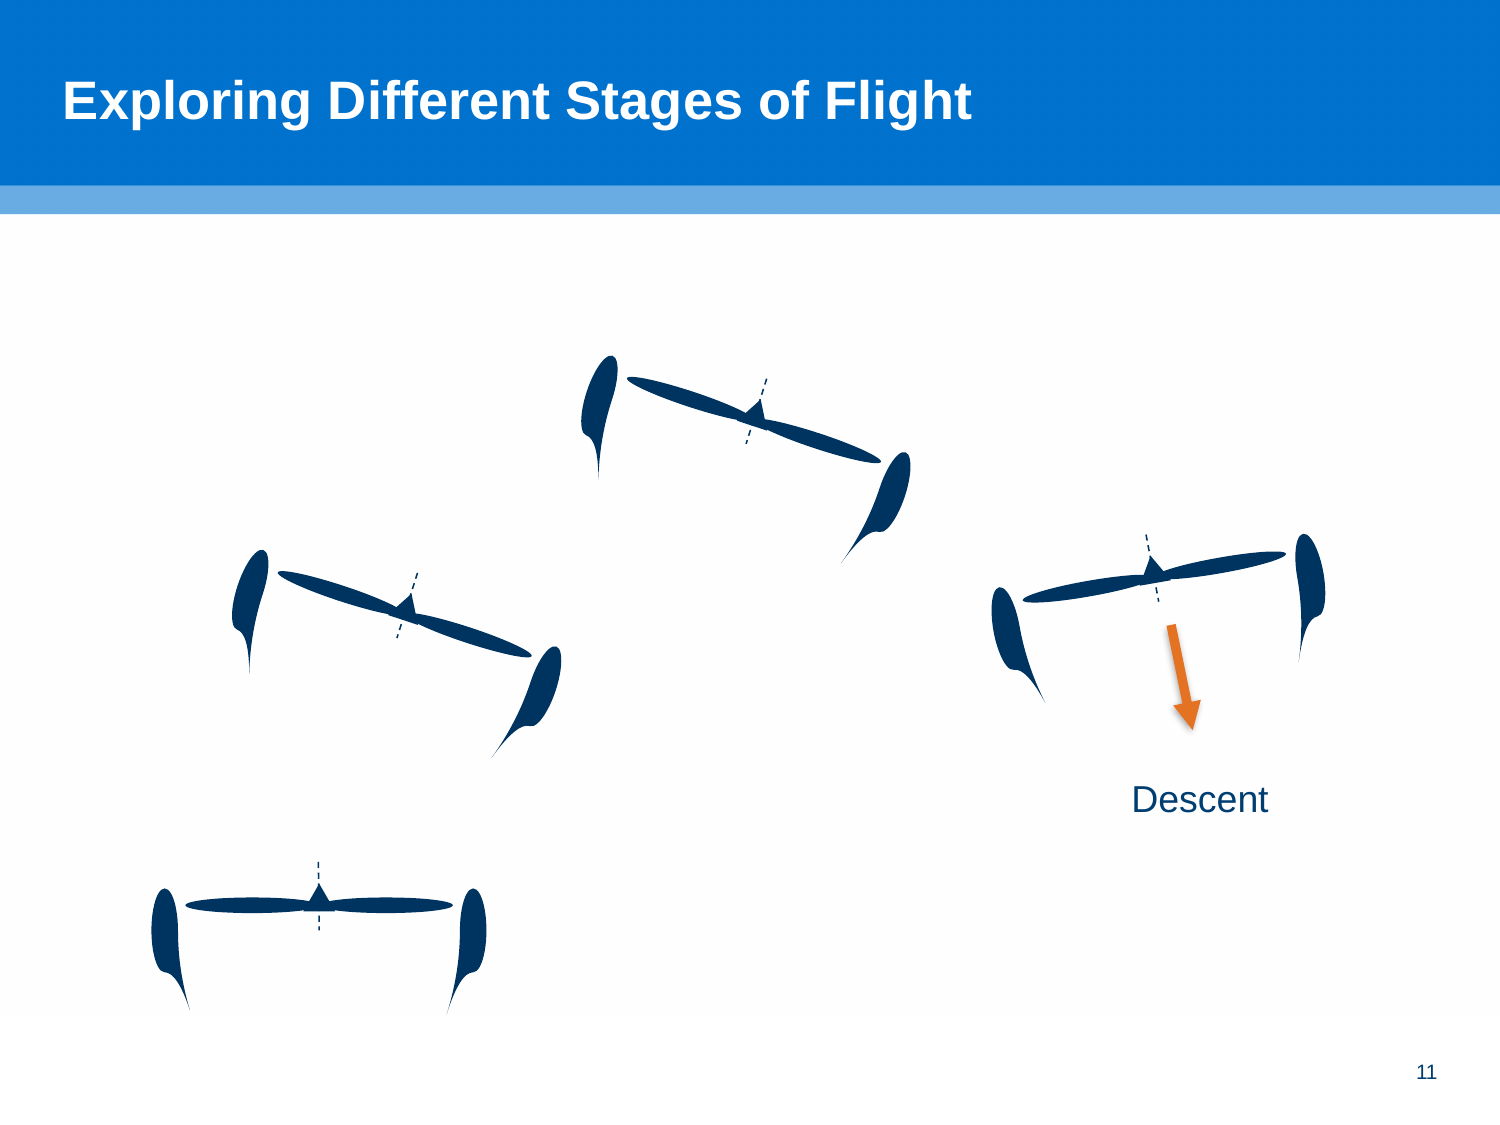

# Exploring Different Stages of Flight

Descent

11